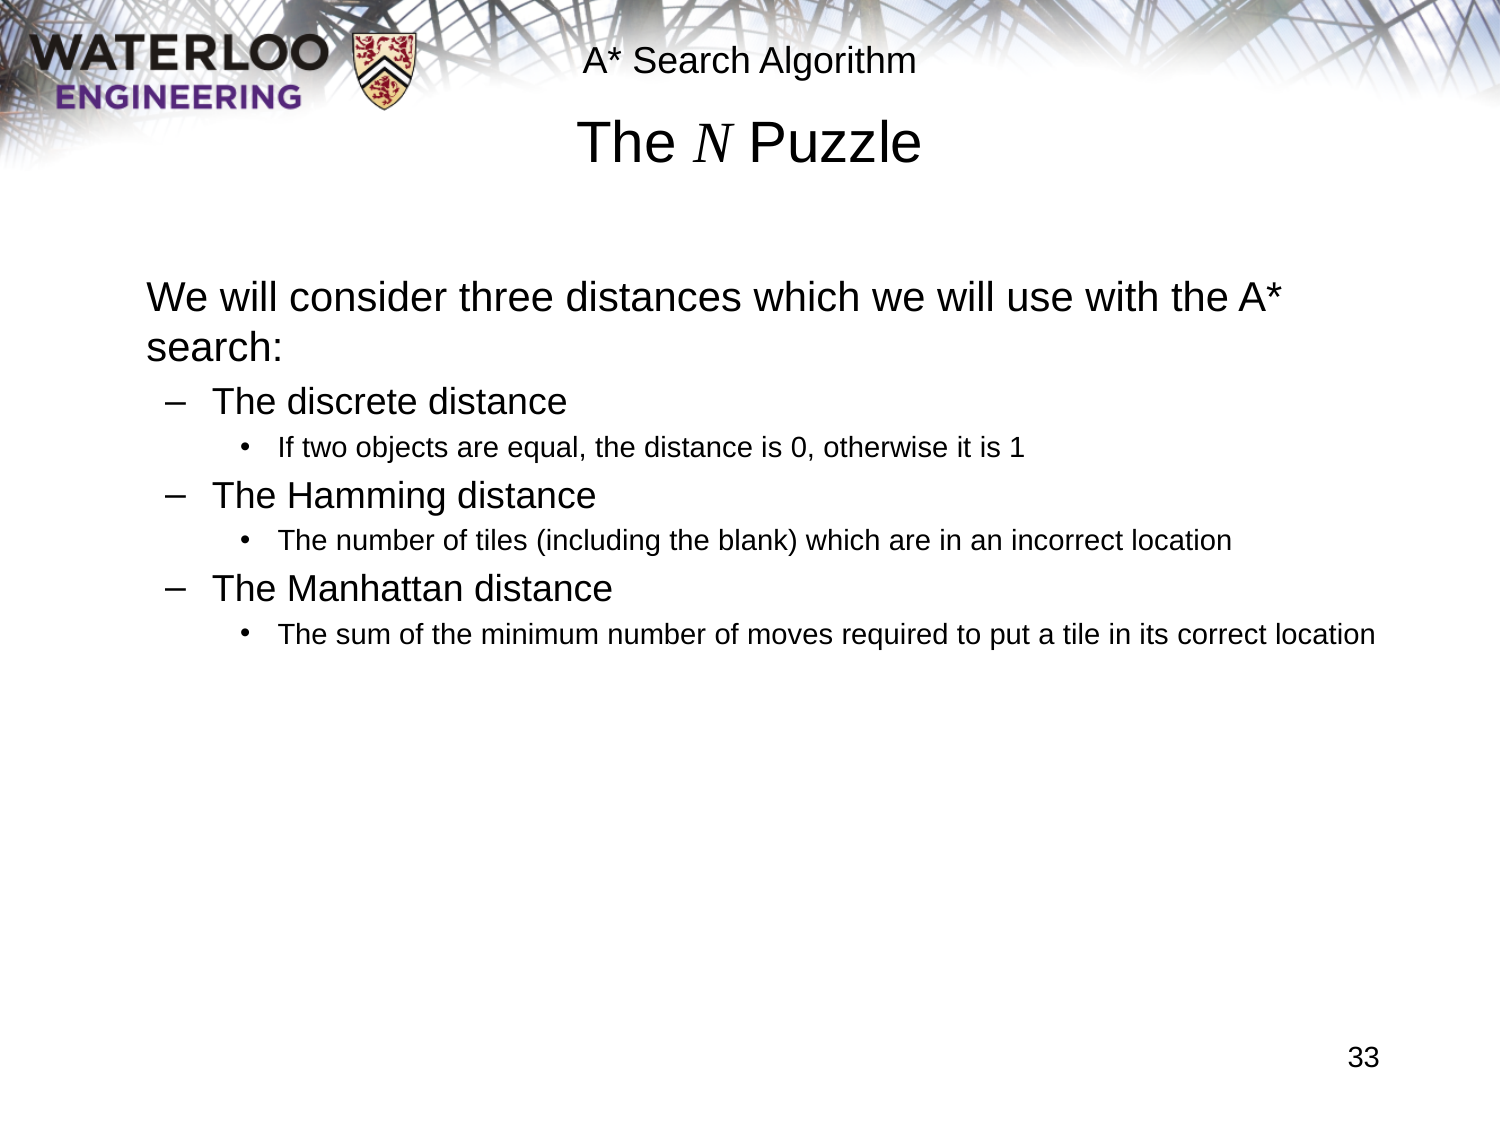

We will consider three distances which we will use with the A* search:
The discrete distance
If two objects are equal, the distance is 0, otherwise it is 1
The Hamming distance
The number of tiles (including the blank) which are in an incorrect location
The Manhattan distance
The sum of the minimum number of moves required to put a tile in its correct location

# The N Puzzle